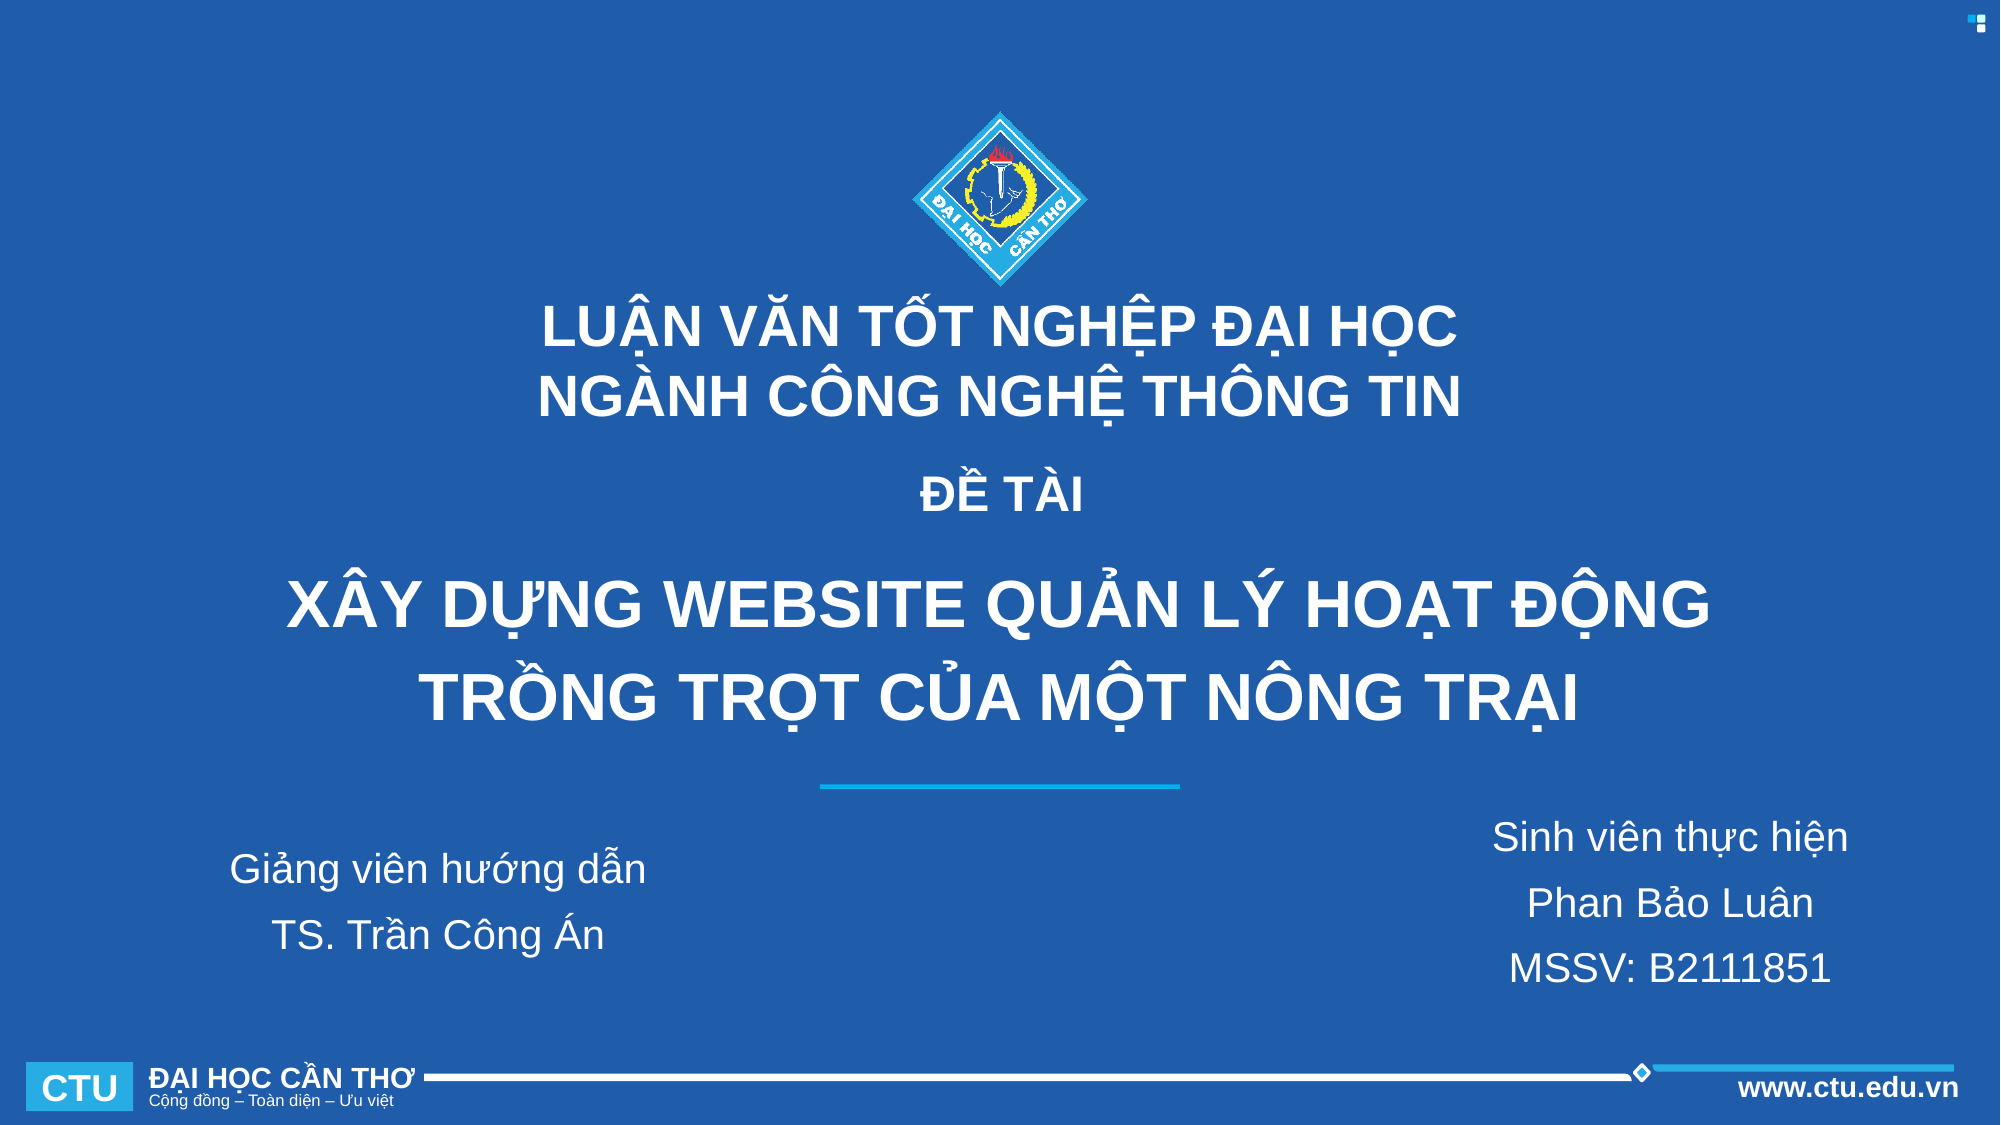

# LUẬN VĂN TỐT NGHỆP ĐẠI HỌC NGÀNH CÔNG NGHỆ THÔNG TIN
ĐỀ TÀI
XÂY DỰNG WEBSITE QUẢN LÝ HOẠT ĐỘNG
TRỒNG TRỌT CỦA MỘT NÔNG TRẠI

Sinh viên thực hiện
Phan Bảo Luân
MSSV: B2111851

Giảng viên hướng dẫn
TS. Trần Công Án